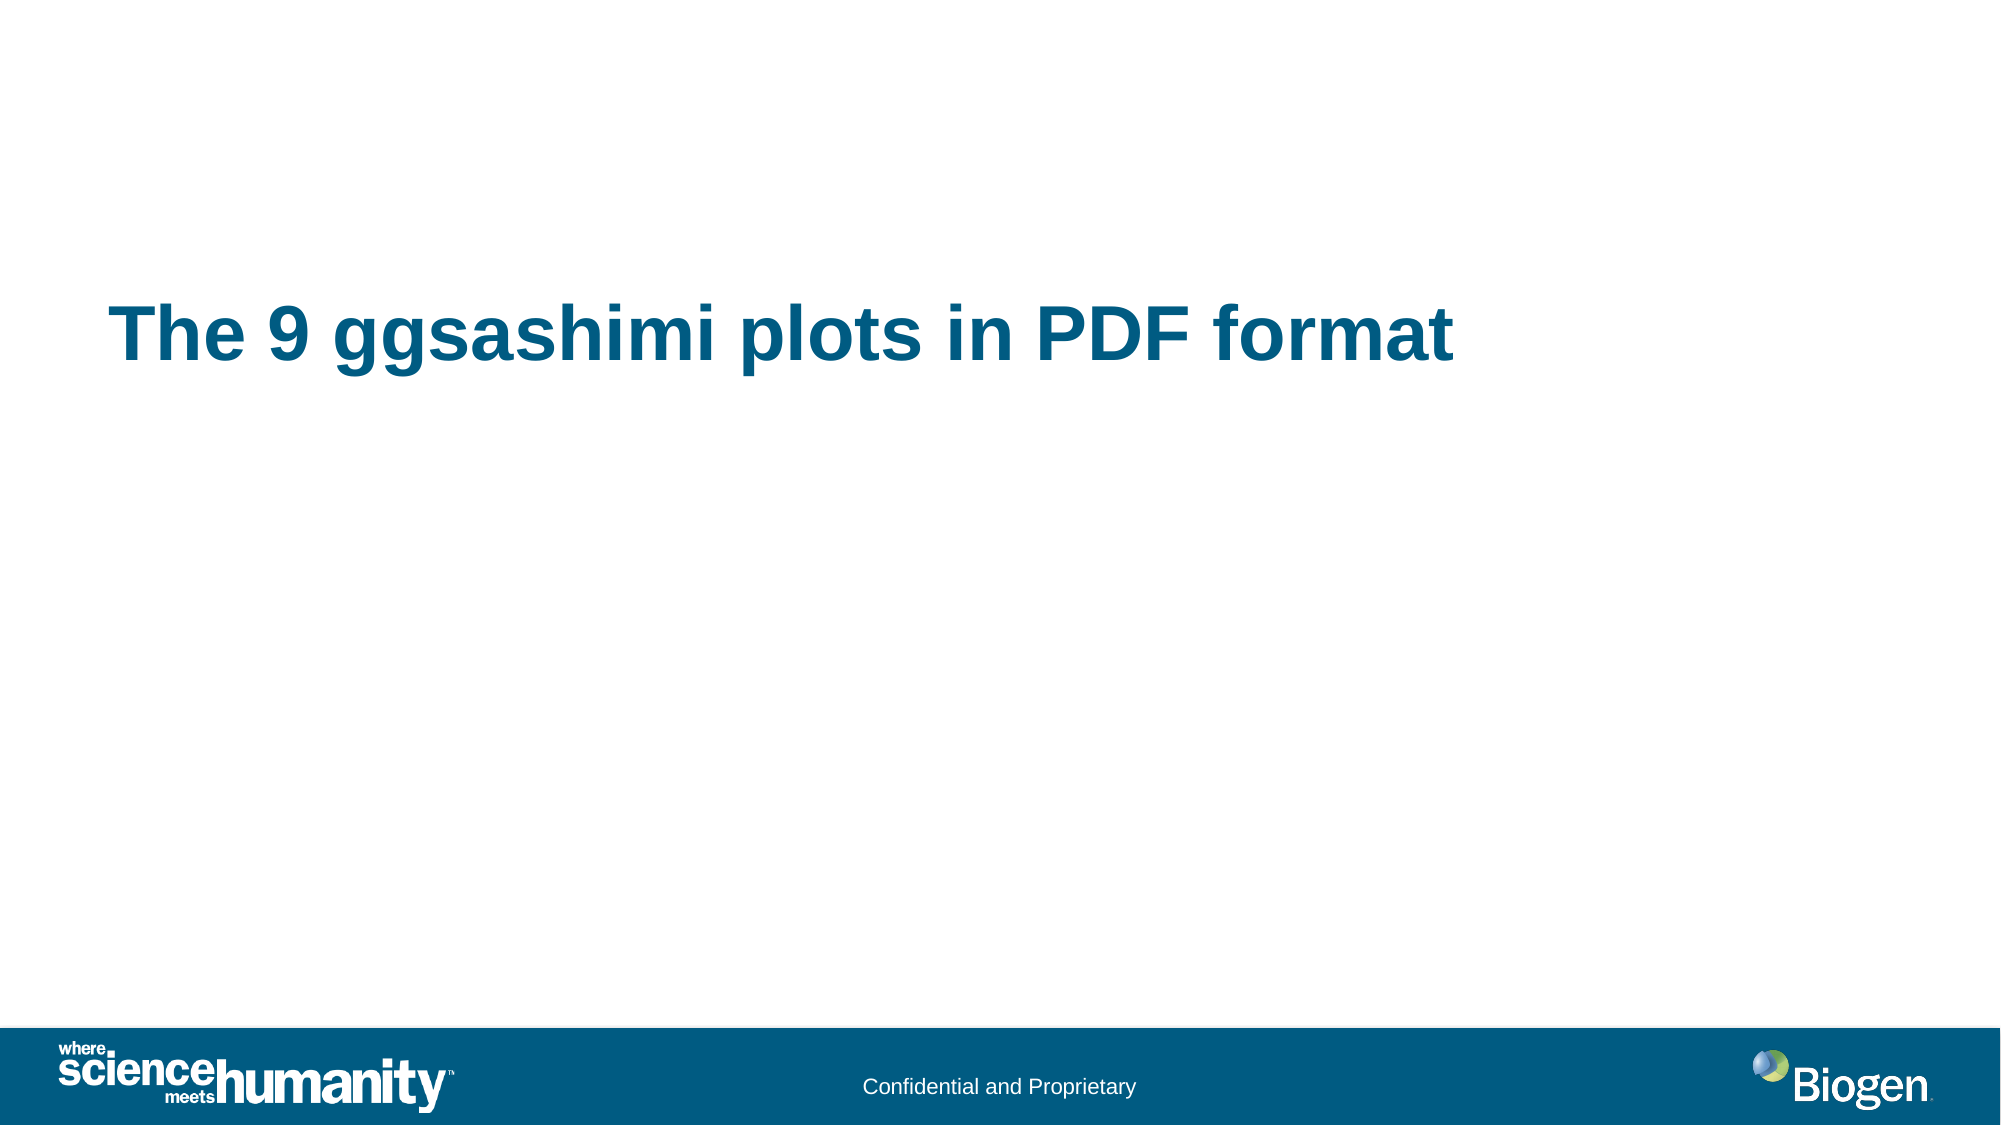

# The 9 ggsashimi plots in PDF format